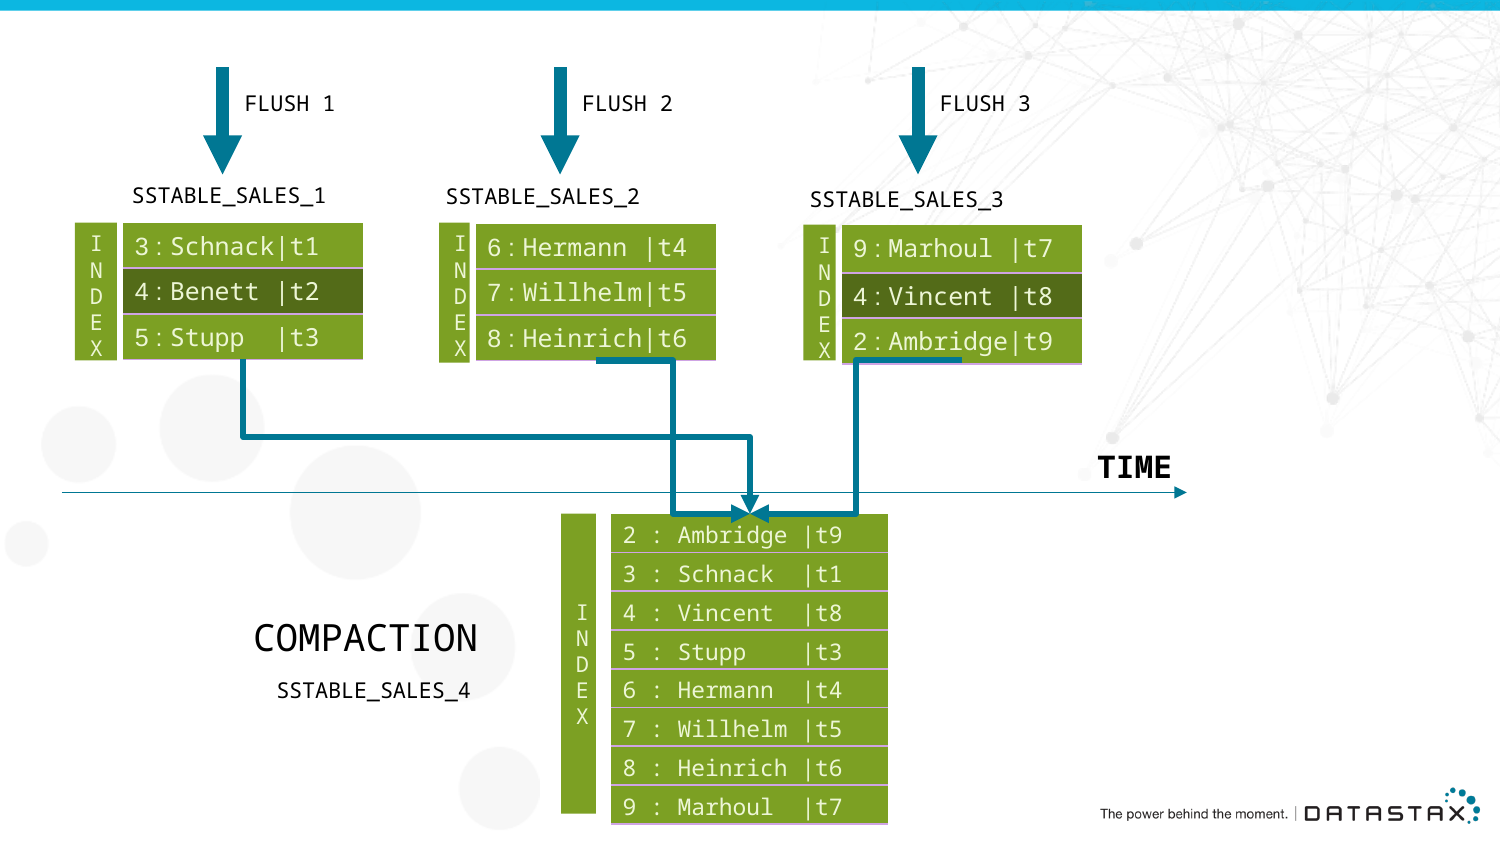

FLUSH 1
FLUSH 2
FLUSH 3
SSTABLE_SALES_1
SSTABLE_SALES_2
SSTABLE_SALES_3
| 3 : Schnack|t1 |
| --- |
| 4 : Benett |t2 |
| 5 : Stupp |t3 |
INDEX
INDEX
| 6 : Hermann |t4 |
| --- |
| 7 : Willhelm|t5 |
| 8 : Heinrich|t6 |
INDEX
| 9 : Marhoul |t7 |
| --- |
| 4 : Vincent |t8 |
| 2 : Ambridge|t9 |
TIME
INDEX
| 2 : Ambridge |t9 |
| --- |
| 3 : Schnack |t1 |
| 4 : Vincent |t8 |
| 5 : Stupp |t3 |
| 6 : Hermann |t4 |
| 7 : Willhelm |t5 |
| 8 : Heinrich |t6 |
| 9 : Marhoul |t7 |
COMPACTION
SSTABLE_SALES_4